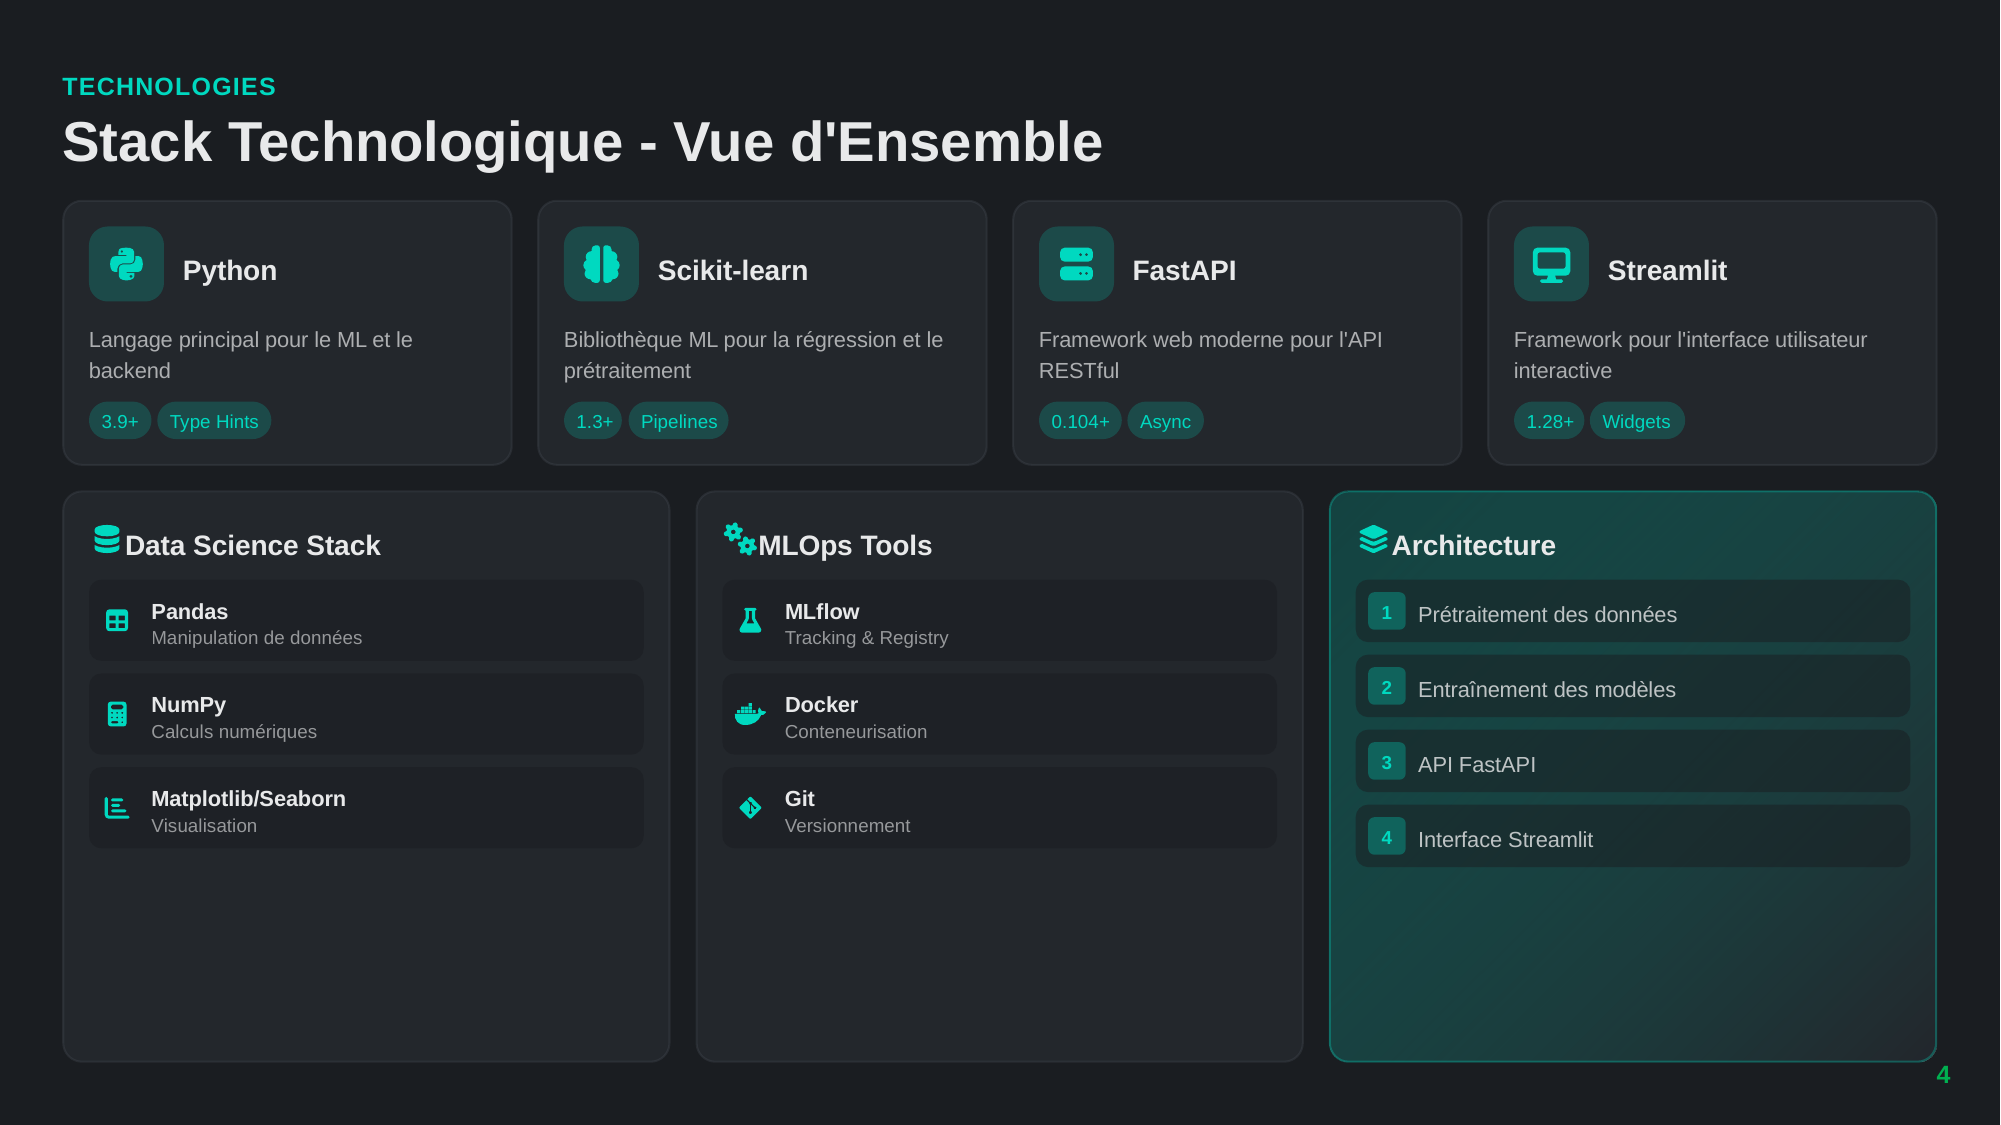

TECHNOLOGIES
Stack Technologique - Vue d'Ensemble

Python
Scikit-learn
FastAPI
Streamlit

Langage principal pour le ML et le backend
Bibliothèque ML pour la régression et le prétraitement
Framework web moderne pour l'API RESTful
Framework pour l'interface utilisateur interactive

3.9+

Type Hints

1.3+

Pipelines

0.104+

Async

1.28+

Widgets

Data Science Stack
MLOps Tools
Architecture

Pandas
MLflow
1

Prétraitement des données

Manipulation de données
Tracking & Registry

2

Entraînement des modèles

NumPy
Docker

Calculs numériques
Conteneurisation

3

API FastAPI

Matplotlib/Seaborn
Git

Visualisation
Versionnement
4

Interface Streamlit
4